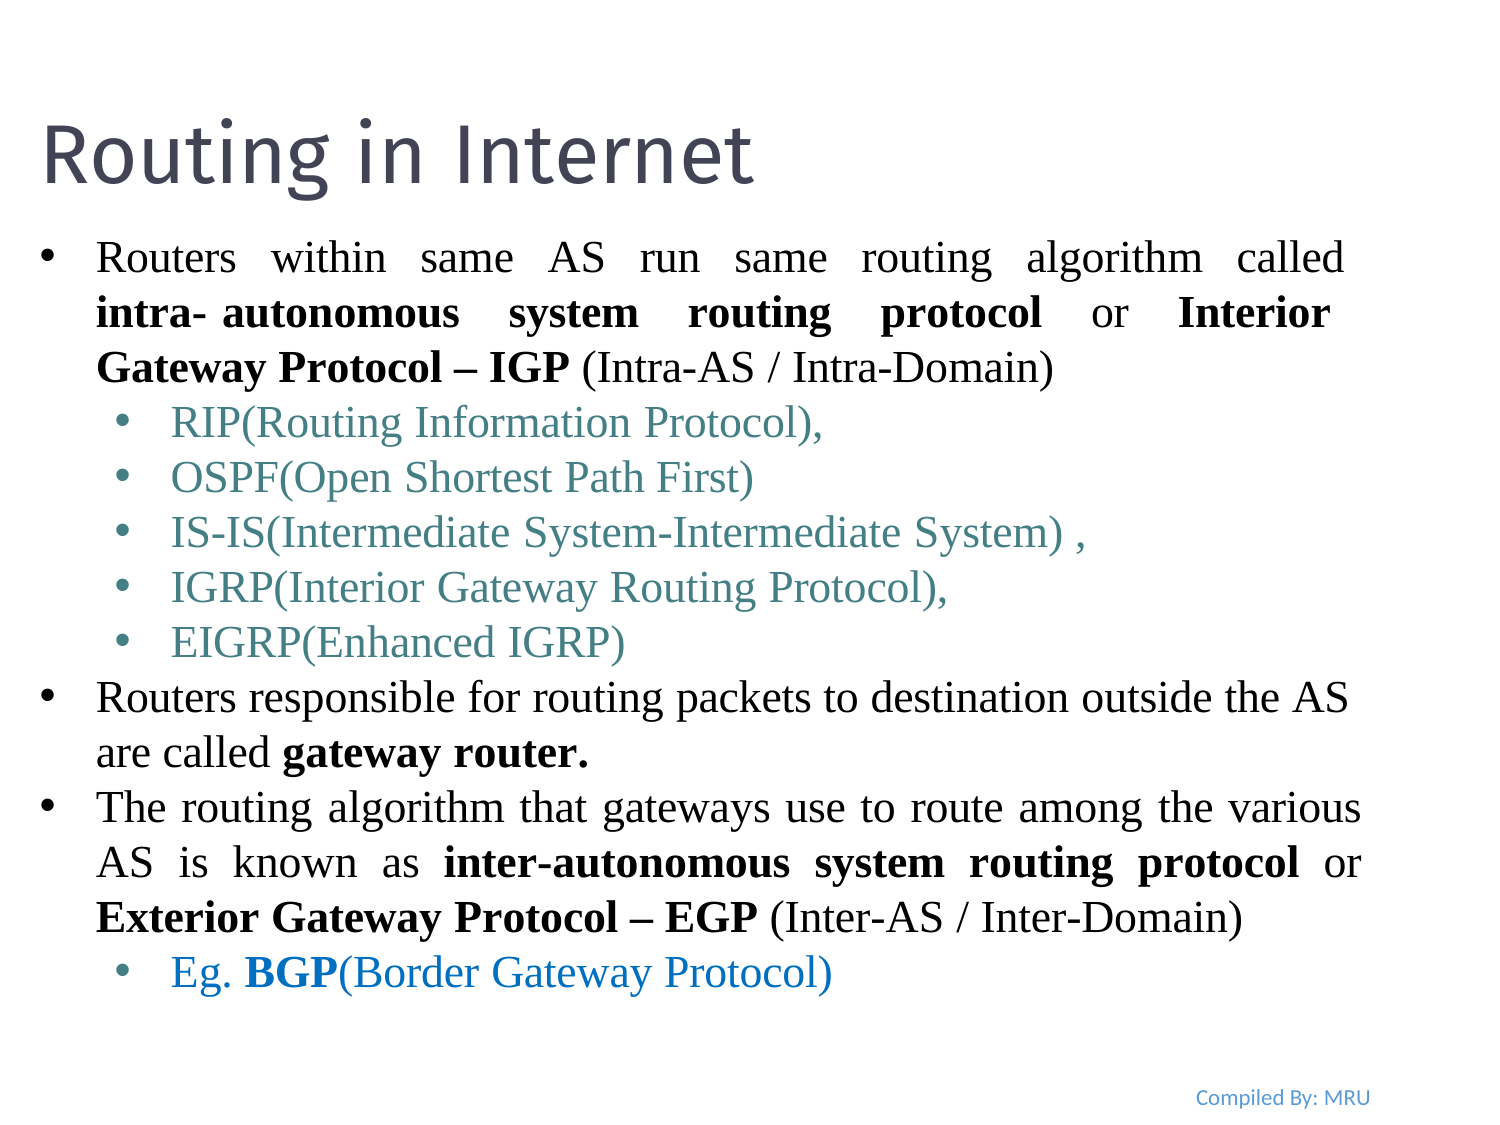

Routing in Internet
Routers  within  same  AS  run  same  routing  algorithm  called  intra- autonomous   system   routing   protocol   or   Interior   Gateway Protocol – IGP (Intra-AS / Intra-Domain)
RIP(Routing Information Protocol),
OSPF(Open Shortest Path First)
IS-IS(Intermediate System-Intermediate System) ,
IGRP(Interior Gateway Routing Protocol),
EIGRP(Enhanced IGRP)
Routers responsible for routing packets to destination outside the AS
are called gateway router.
The routing algorithm that gateways use to route among the various AS  is  known  as  inter-autonomous  system  routing  protocol  or Exterior Gateway Protocol – EGP (Inter-AS / Inter-Domain)
Eg. BGP(Border Gateway Protocol)
Compiled By: MRU